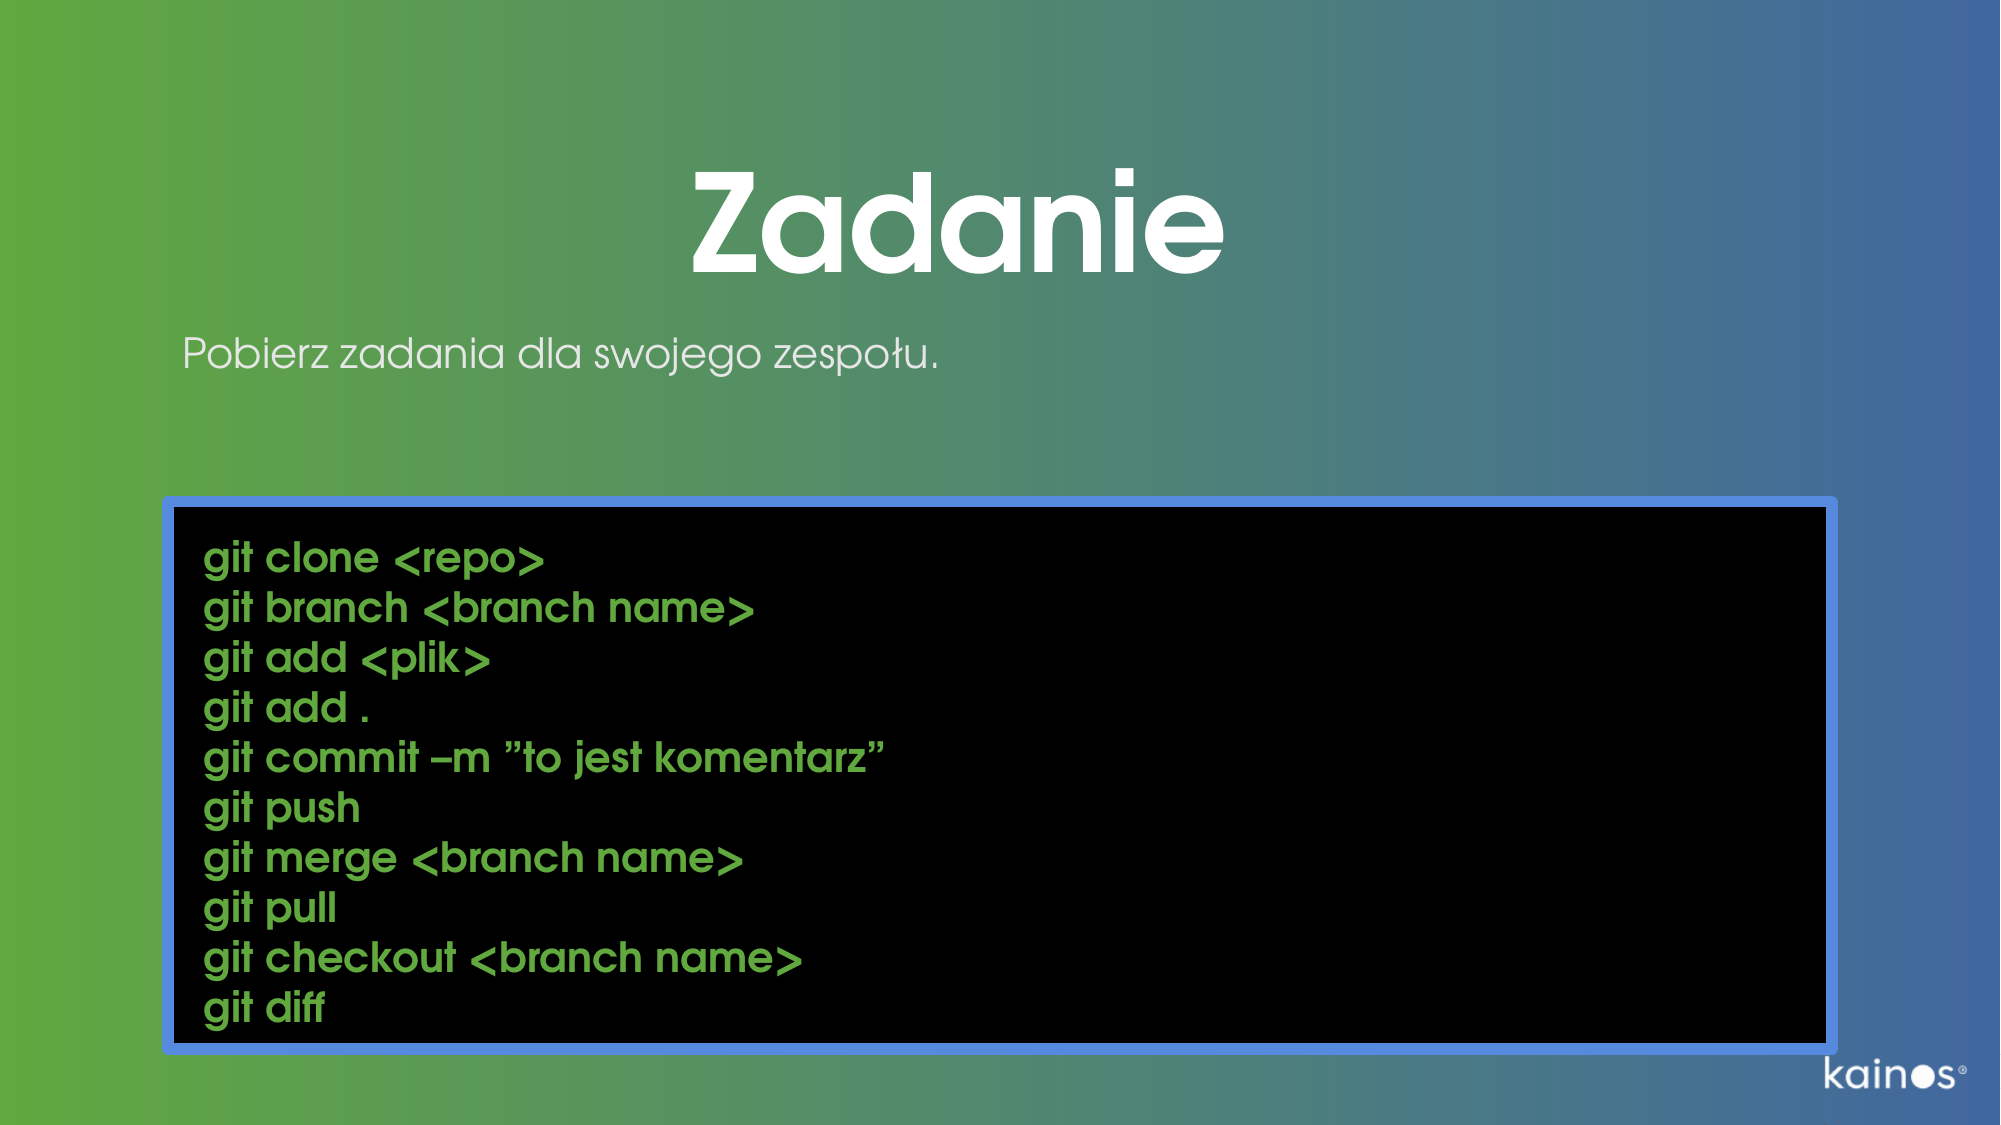

# Zadanie

Pobierz zadania dla swojego zespołu.

git clone <repo>
git branch <branch name>
git add <plik>
git add .
git commit –m ”to jest komentarz”
git push
git merge <branch name>
git pull
git checkout <branch name>
git diff